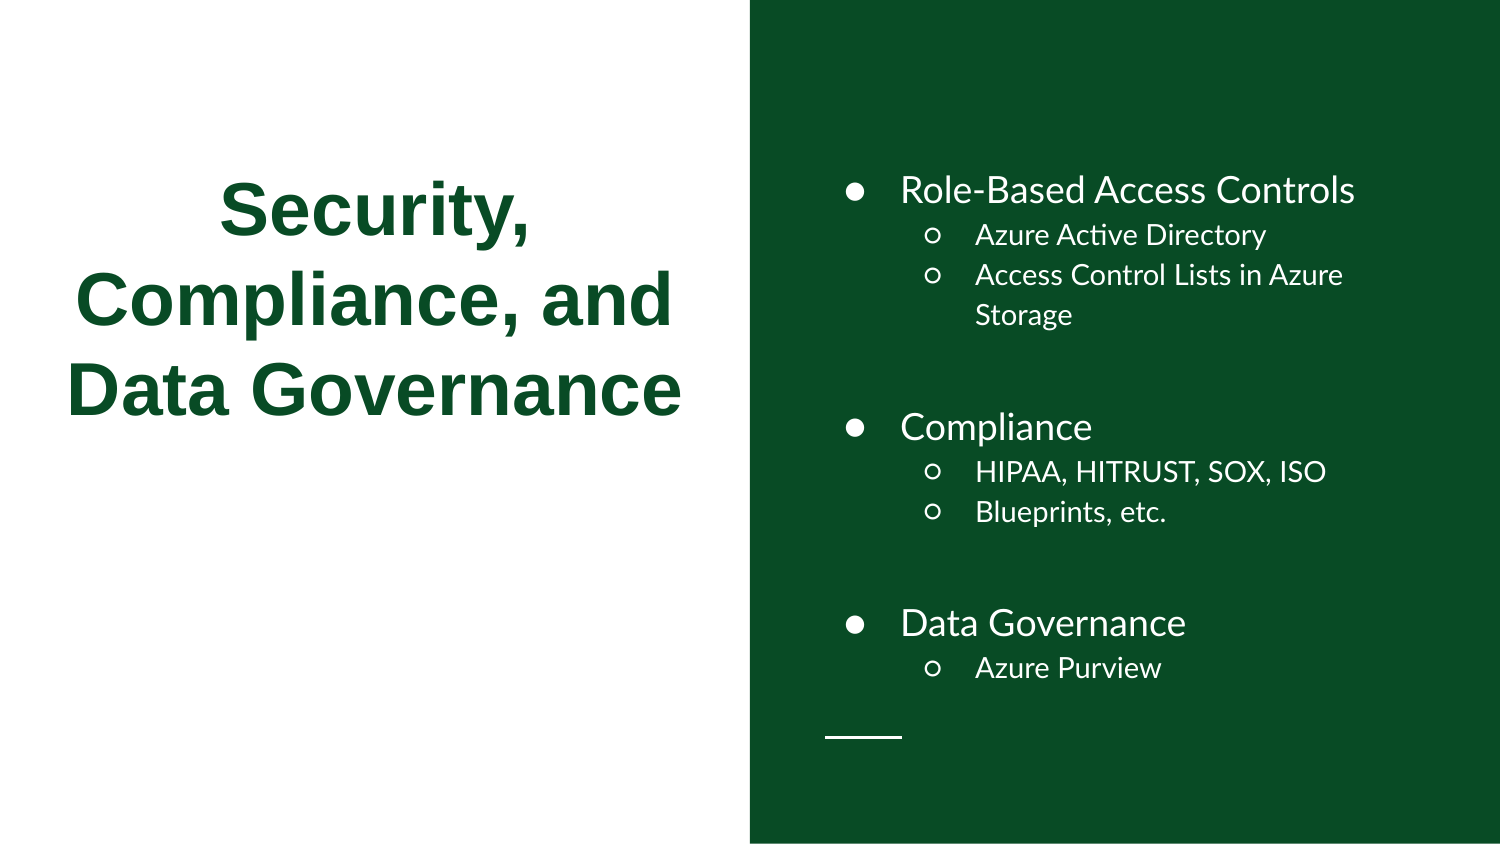

Role-Based Access Controls
Azure Active Directory
Access Control Lists in Azure Storage

Compliance
HIPAA, HITRUST, SOX, ISO
Blueprints, etc.

Data Governance
Azure Purview
# Security, Compliance, and Data Governance